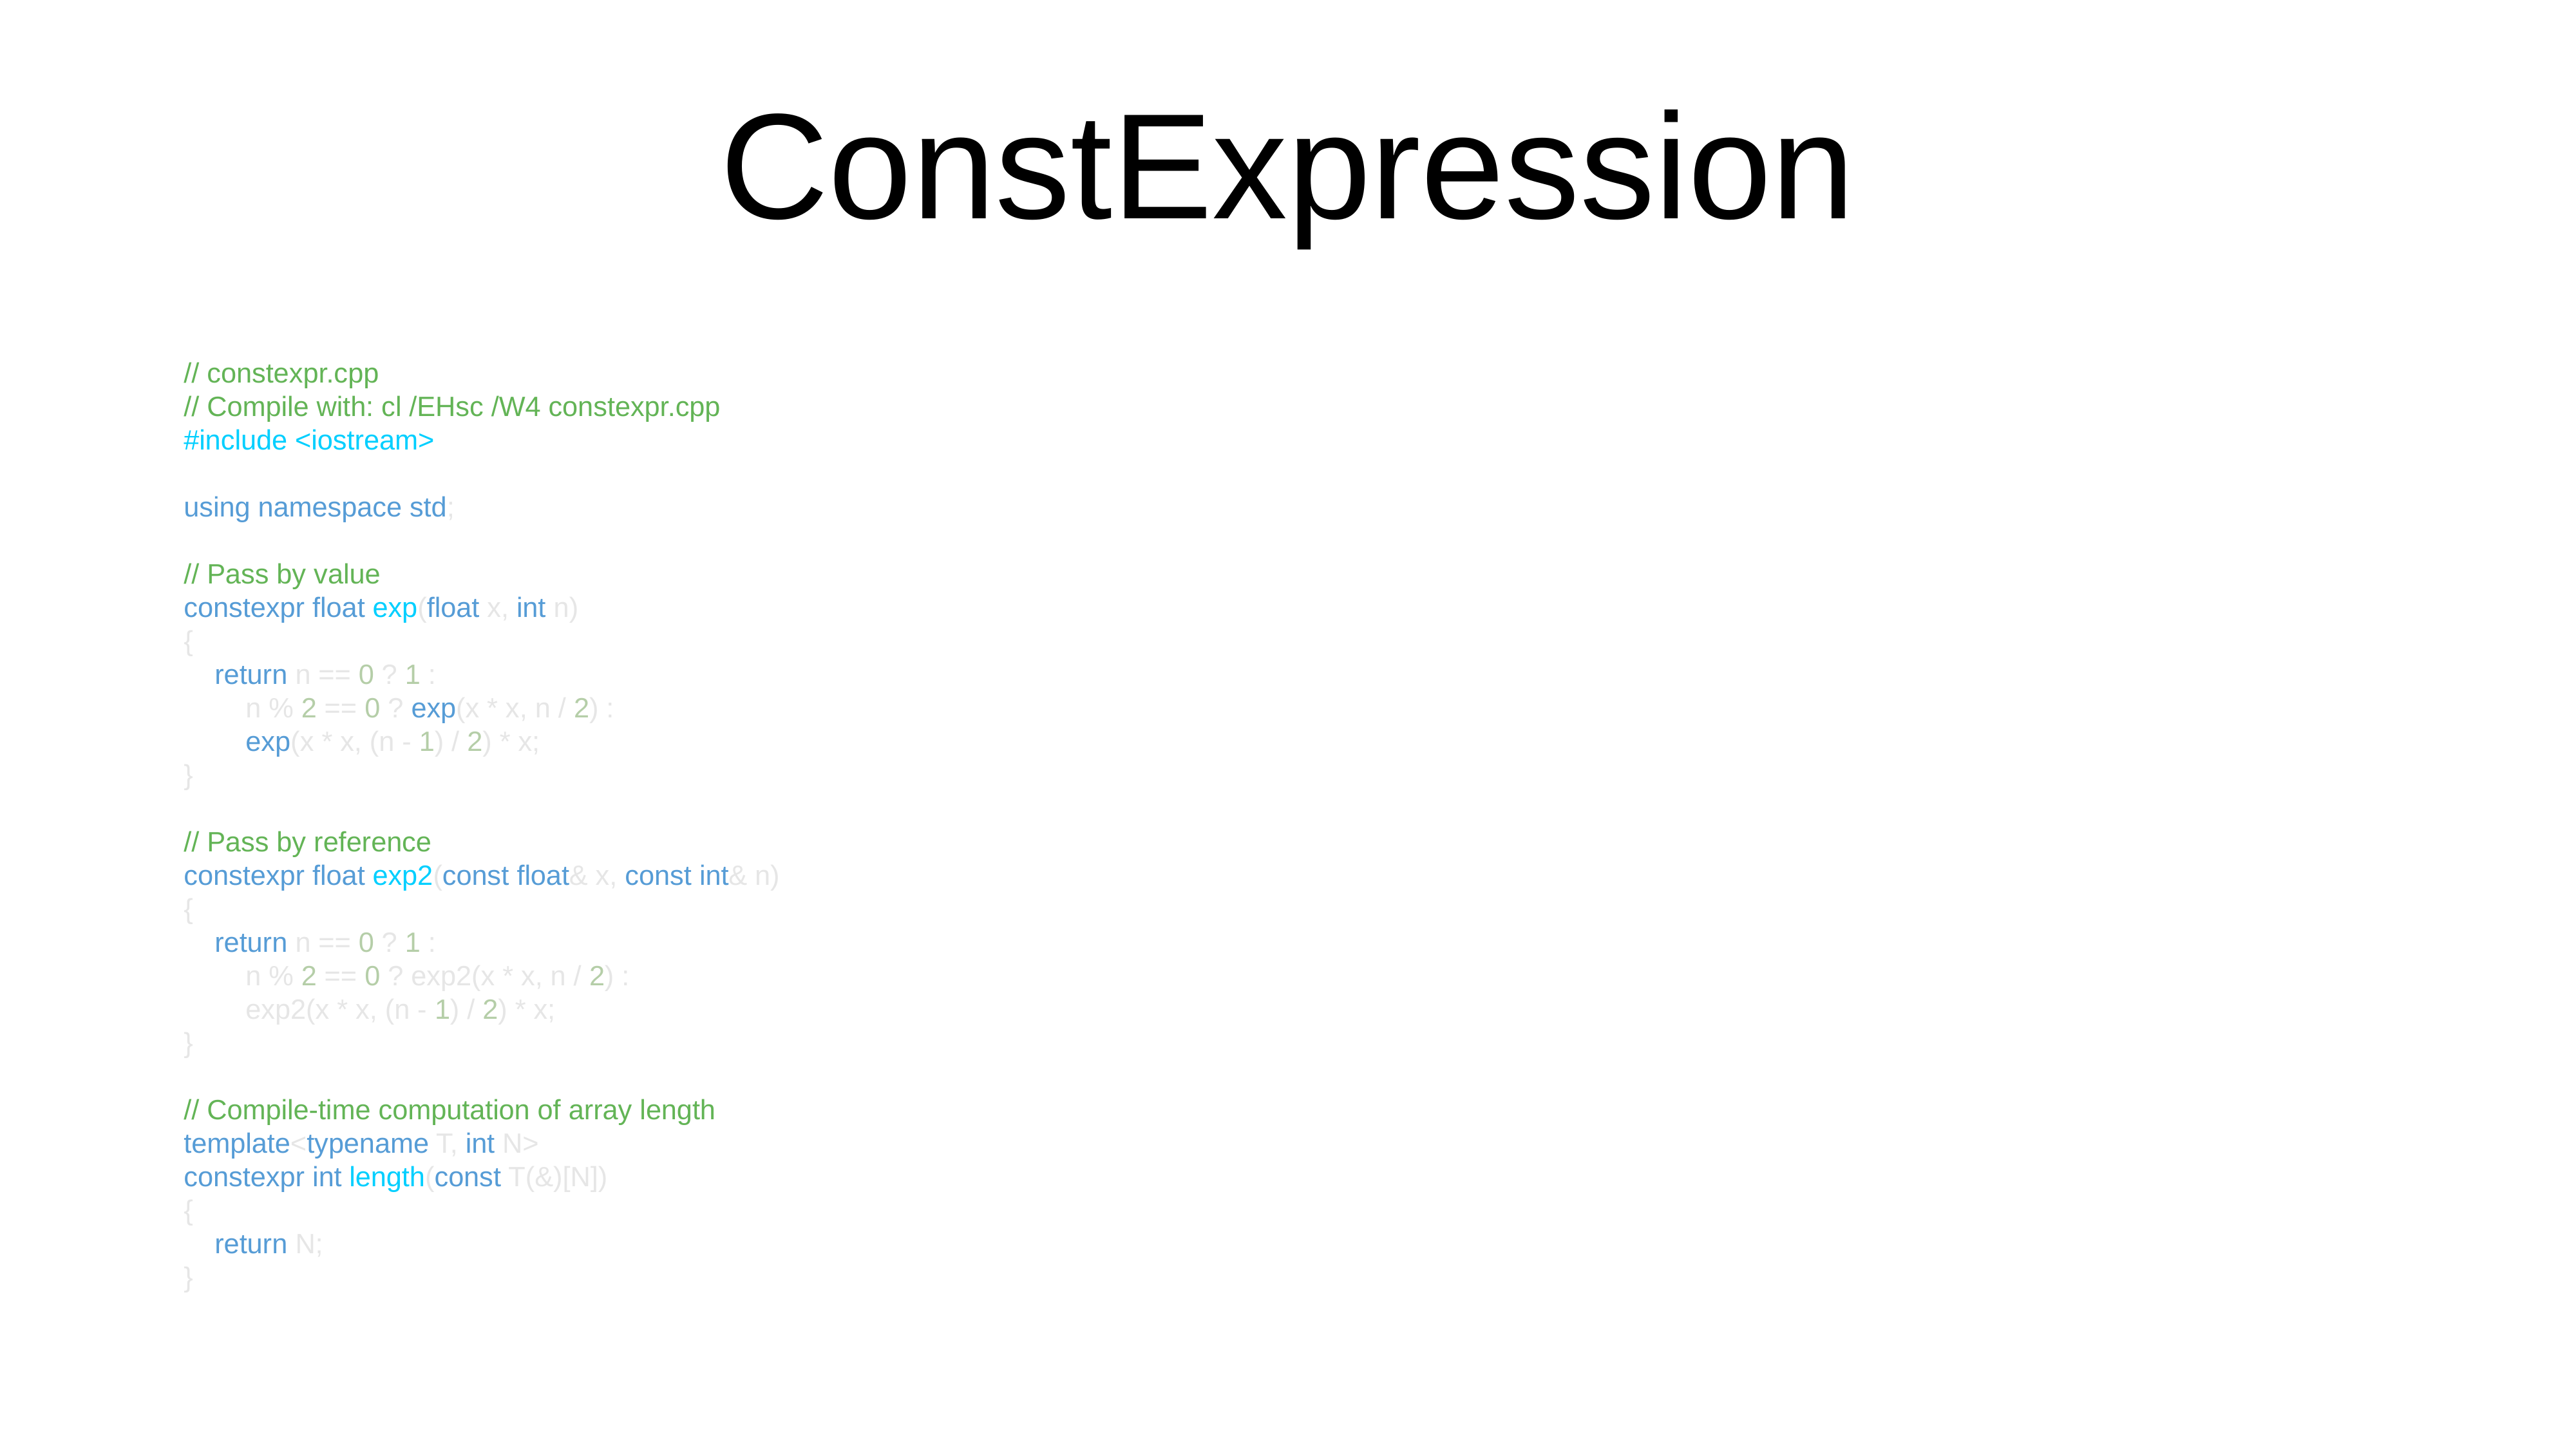

# ConstExpression
// constexpr.cpp
// Compile with: cl /EHsc /W4 constexpr.cpp
#include <iostream>

using namespace std;

// Pass by value
constexpr float exp(float x, int n)
{
    return n == 0 ? 1 :
        n % 2 == 0 ? exp(x * x, n / 2) :
        exp(x * x, (n - 1) / 2) * x;
}

// Pass by reference
constexpr float exp2(const float& x, const int& n)
{
    return n == 0 ? 1 :
        n % 2 == 0 ? exp2(x * x, n / 2) :
        exp2(x * x, (n - 1) / 2) * x;
}

// Compile-time computation of array length
template<typename T, int N>
constexpr int length(const T(&)[N])
{
    return N;
}